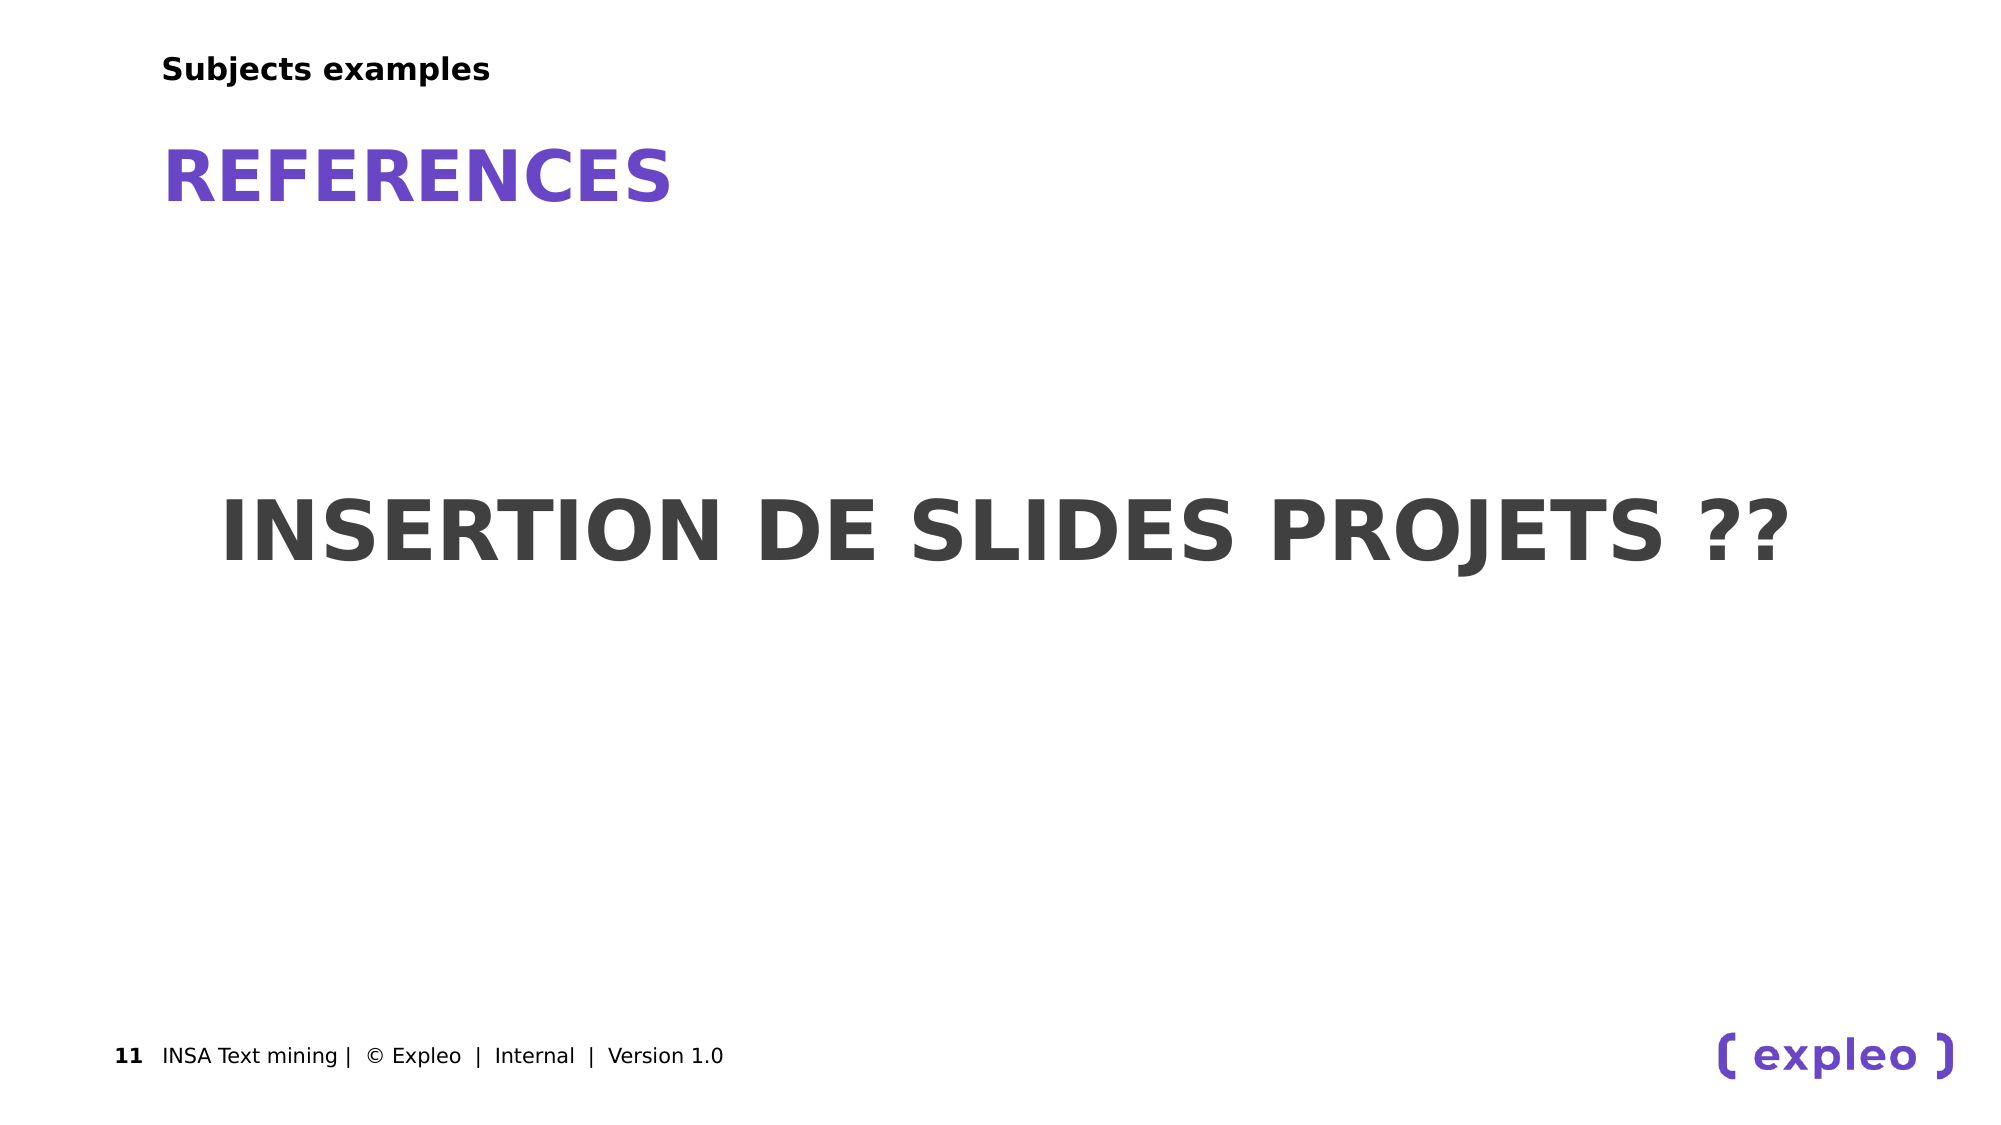

Subjects examples

REFERENCES
INSERTION DE SLIDES PROJETS ??
INSA Text mining |  © Expleo  |  Internal  |  Version 1.0
11